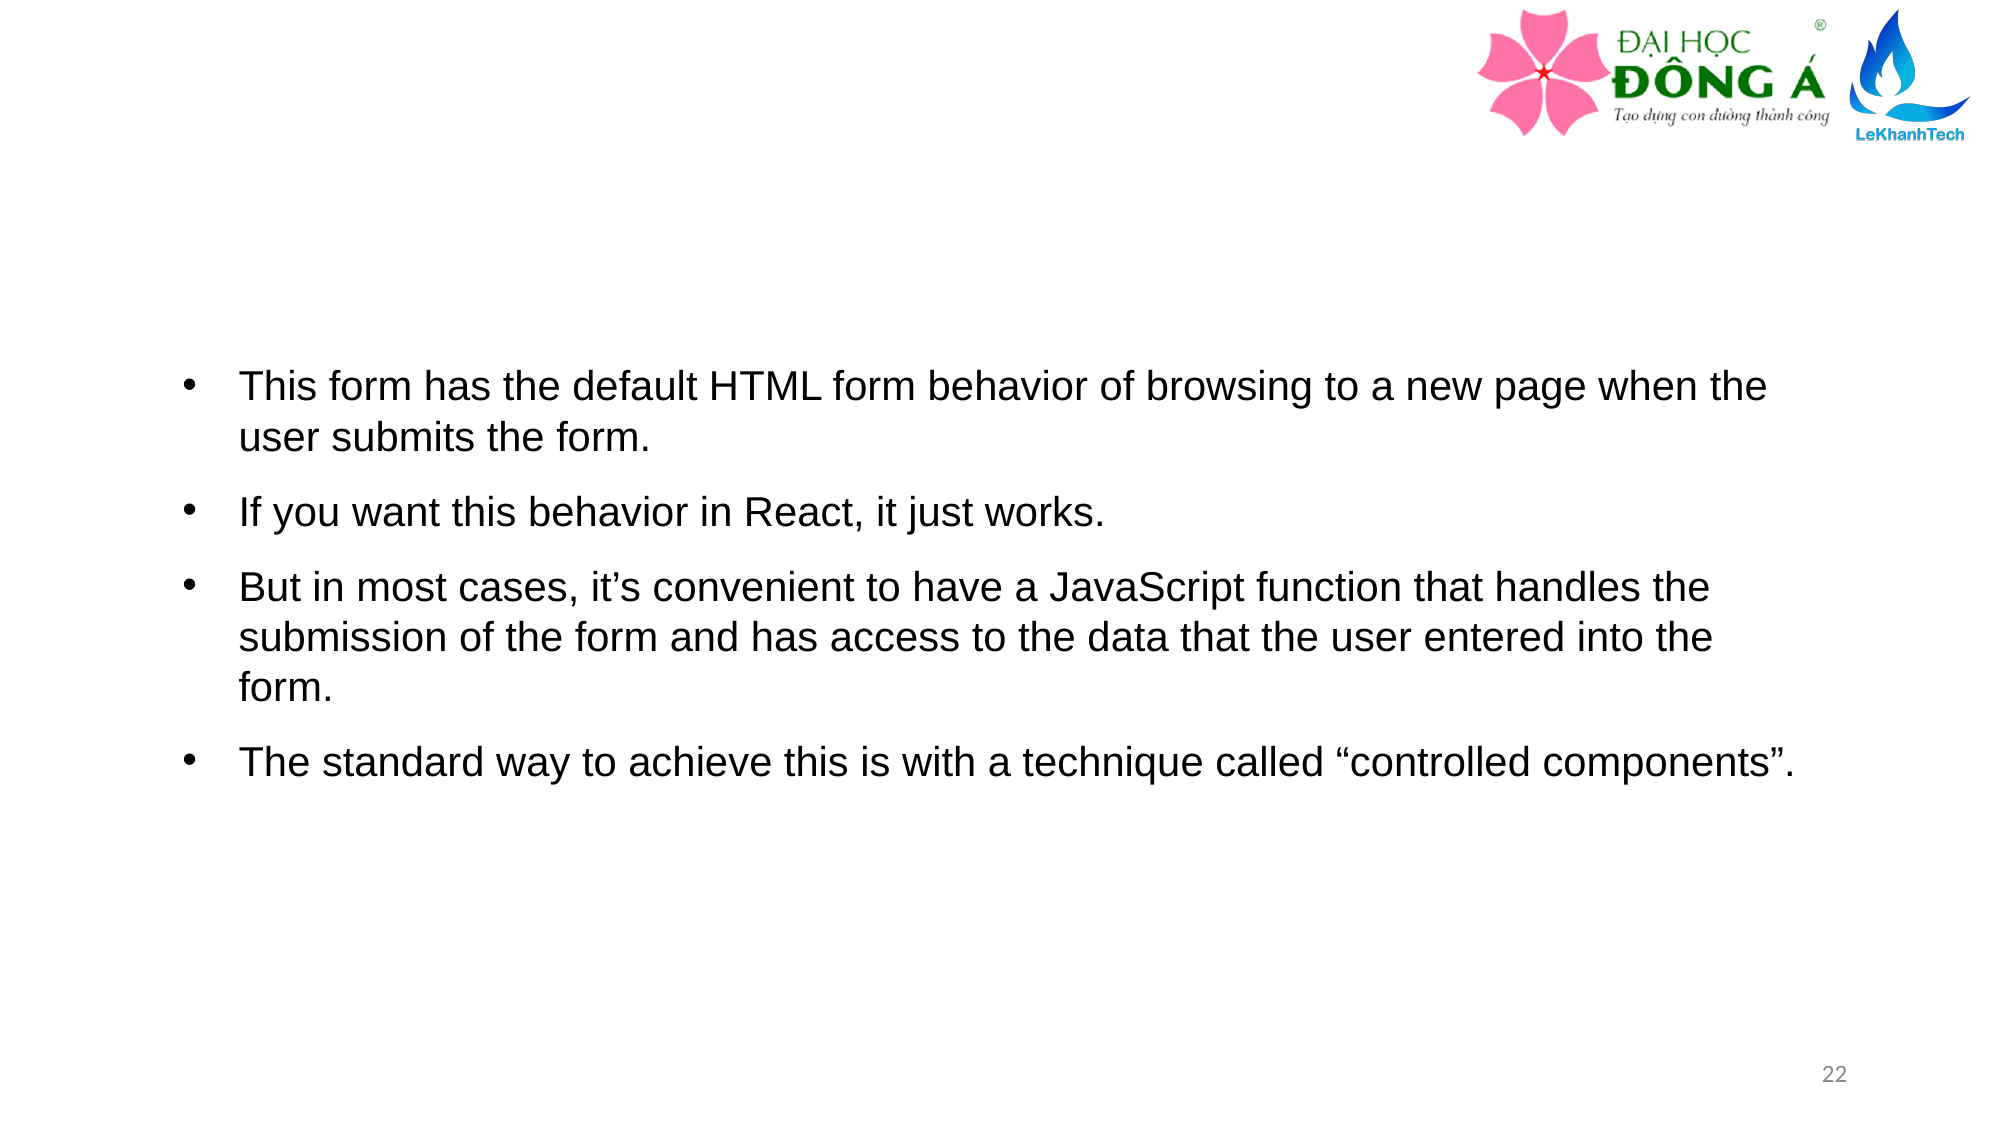

This form has the default HTML form behavior of browsing to a new page when the user submits the form.
If you want this behavior in React, it just works.
But in most cases, it’s convenient to have a JavaScript function that handles the submission of the form and has access to the data that the user entered into the form.
The standard way to achieve this is with a technique called “controlled components”.
22